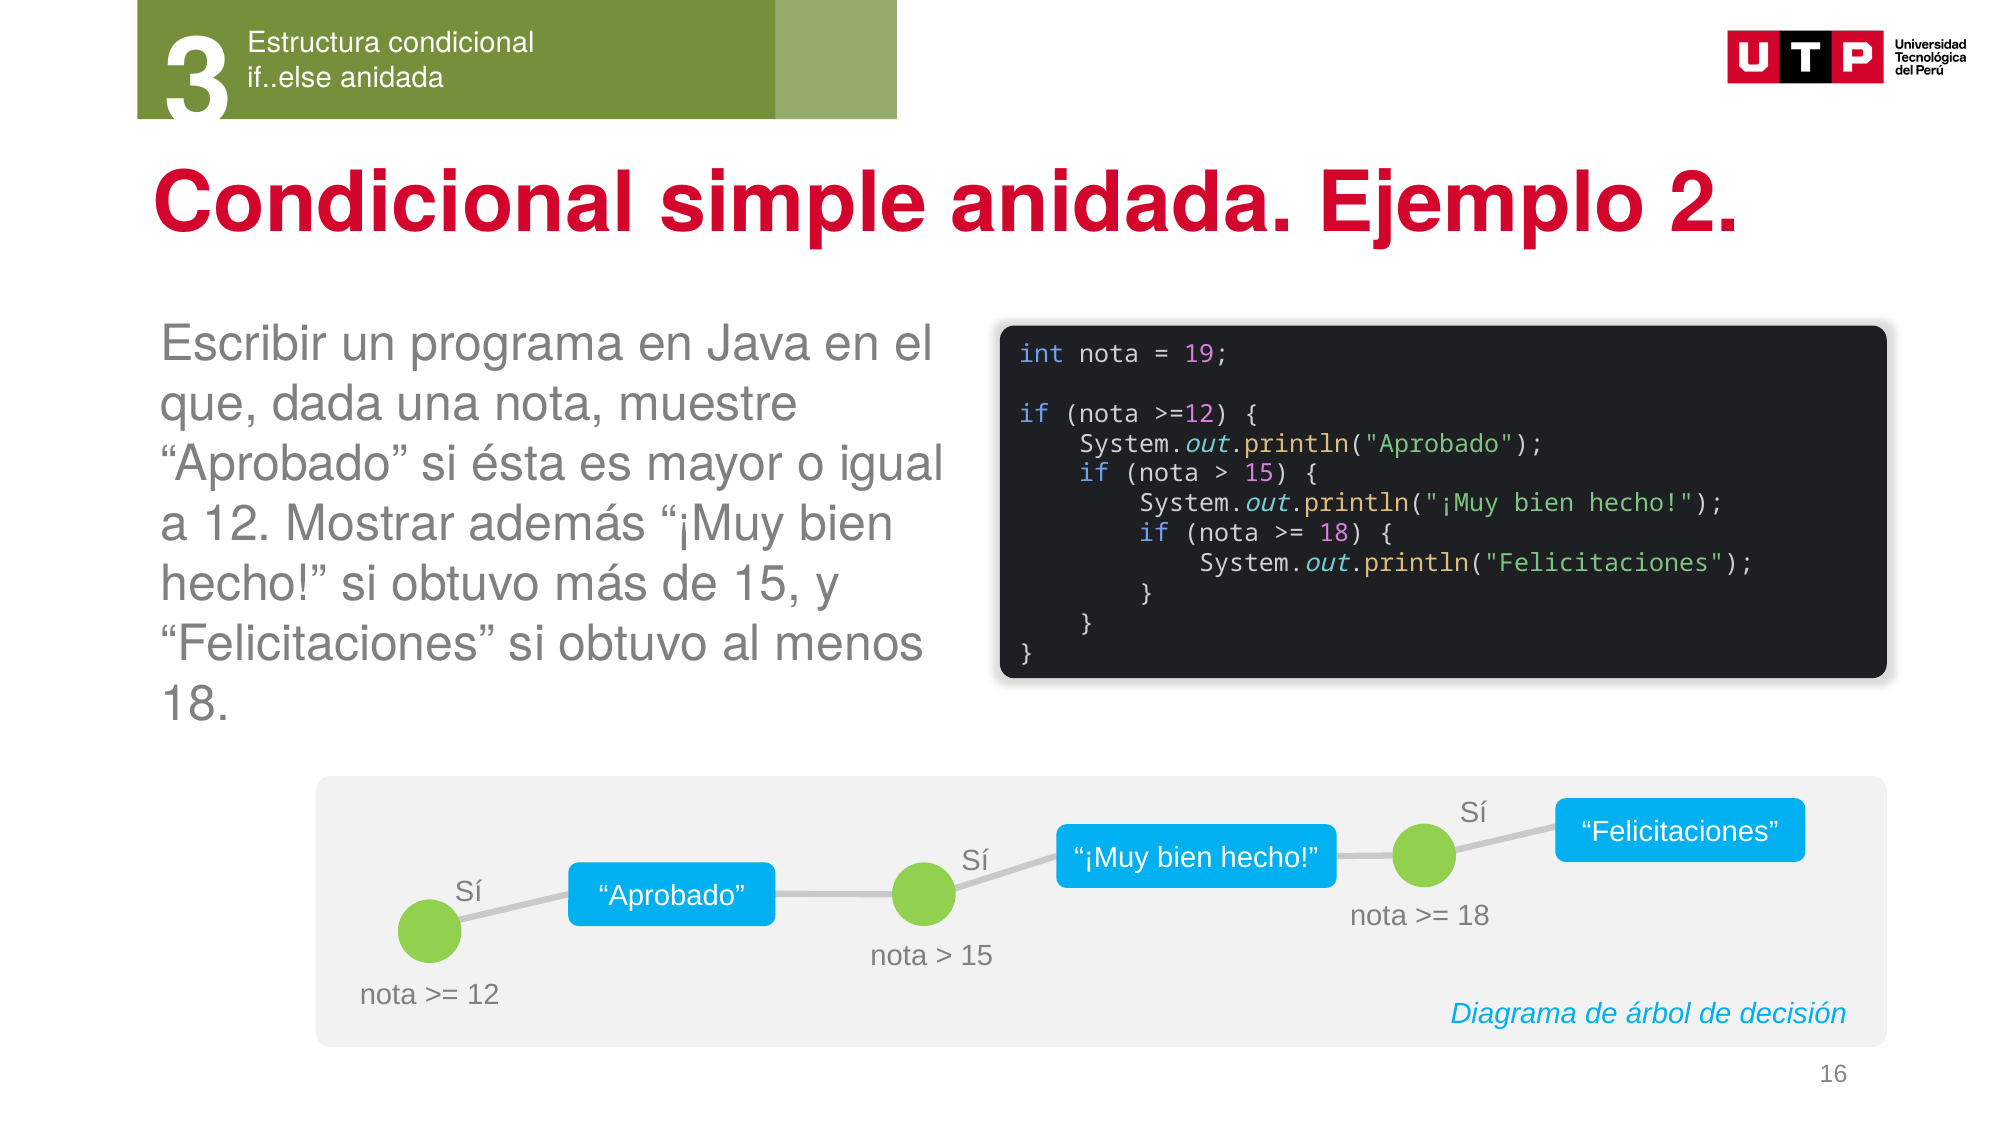

3

Estructura condicional
if..else anidada
# Condicional simple anidada. Ejemplo 2.
Escribir un programa en Java en el que, dada una nota, muestre “Aprobado” si ésta es mayor o igual a 12. Mostrar además “¡Muy bien hecho!” si obtuvo más de 15, y “Felicitaciones” si obtuvo al menos 18.
int nota = 19;
if (nota >=12) {
    System.out.println("Aprobado");
    if (nota > 15) {
        System.out.println("¡Muy bien hecho!");
        if (nota >= 18) {
            System.out.println("Felicitaciones");
        }
    }
}

Sí
“Felicitaciones”

“¡Muy bien hecho!”
Sí
“Aprobado”

Sí
nota >= 18

nota > 15
nota >= 12
Diagrama de árbol de decisión
16